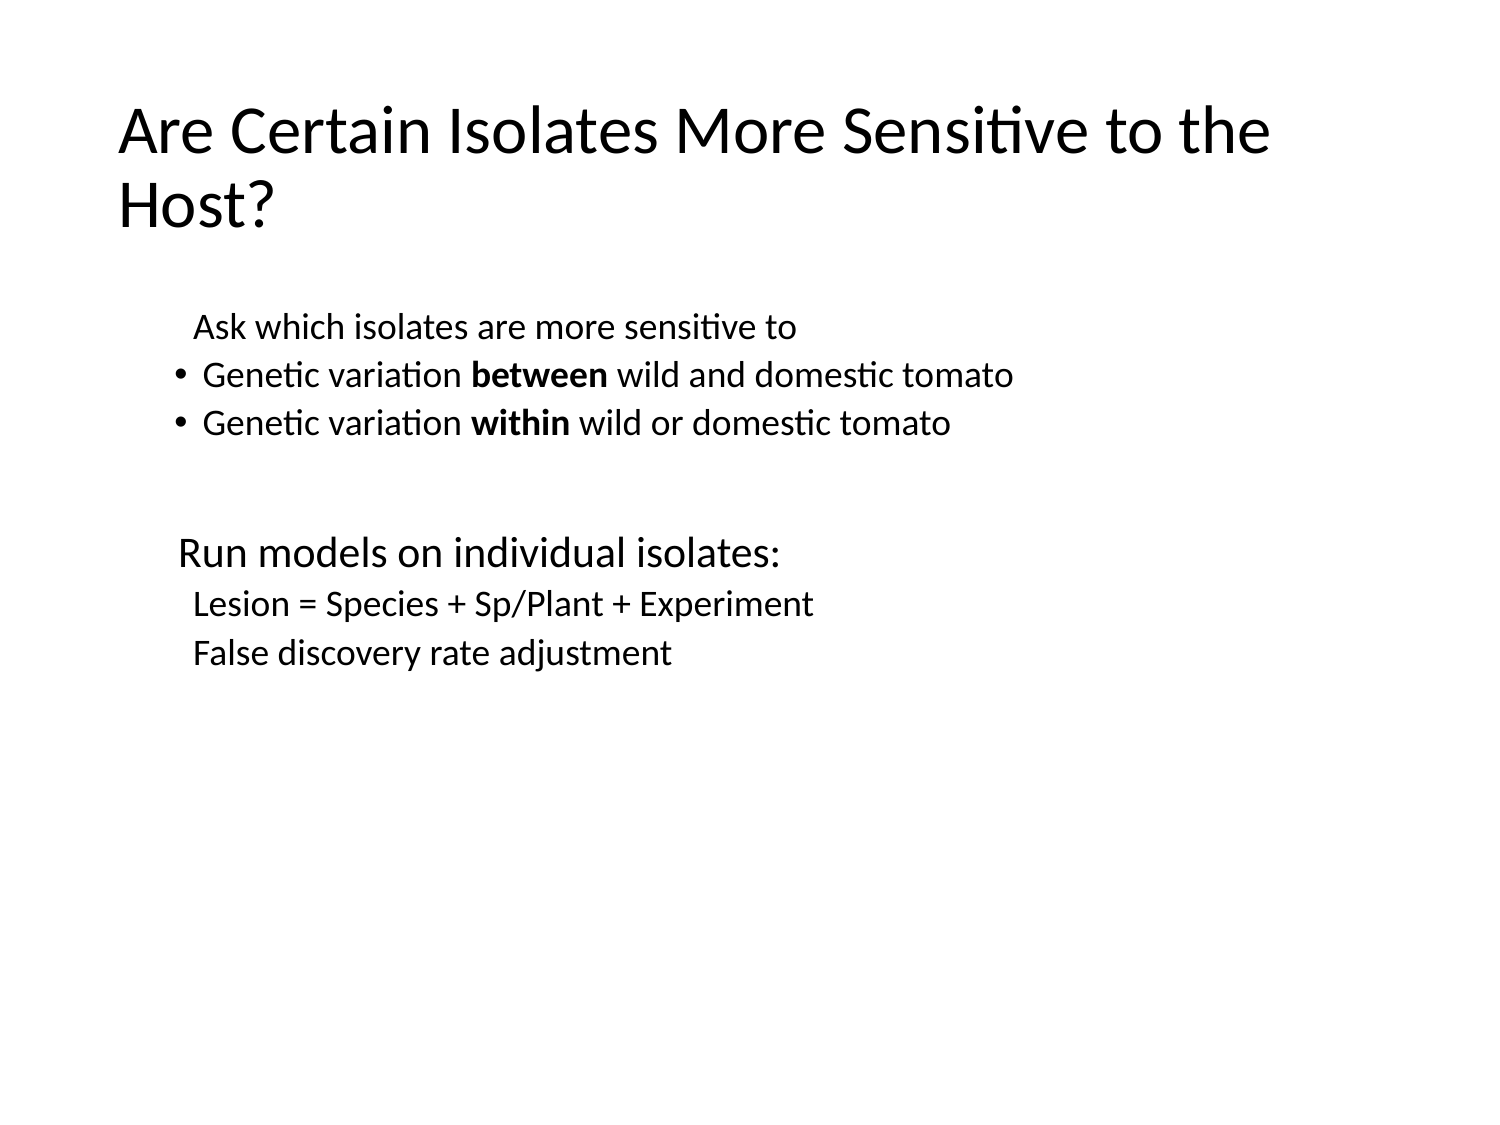

# Are Certain Isolates More Sensitive to the Host?
Ask which isolates are more sensitive to
Genetic variation between wild and domestic tomato
Genetic variation within wild or domestic tomato

      Run models on individual isolates:
Lesion = Species + Sp/Plant + Experiment
False discovery rate adjustment